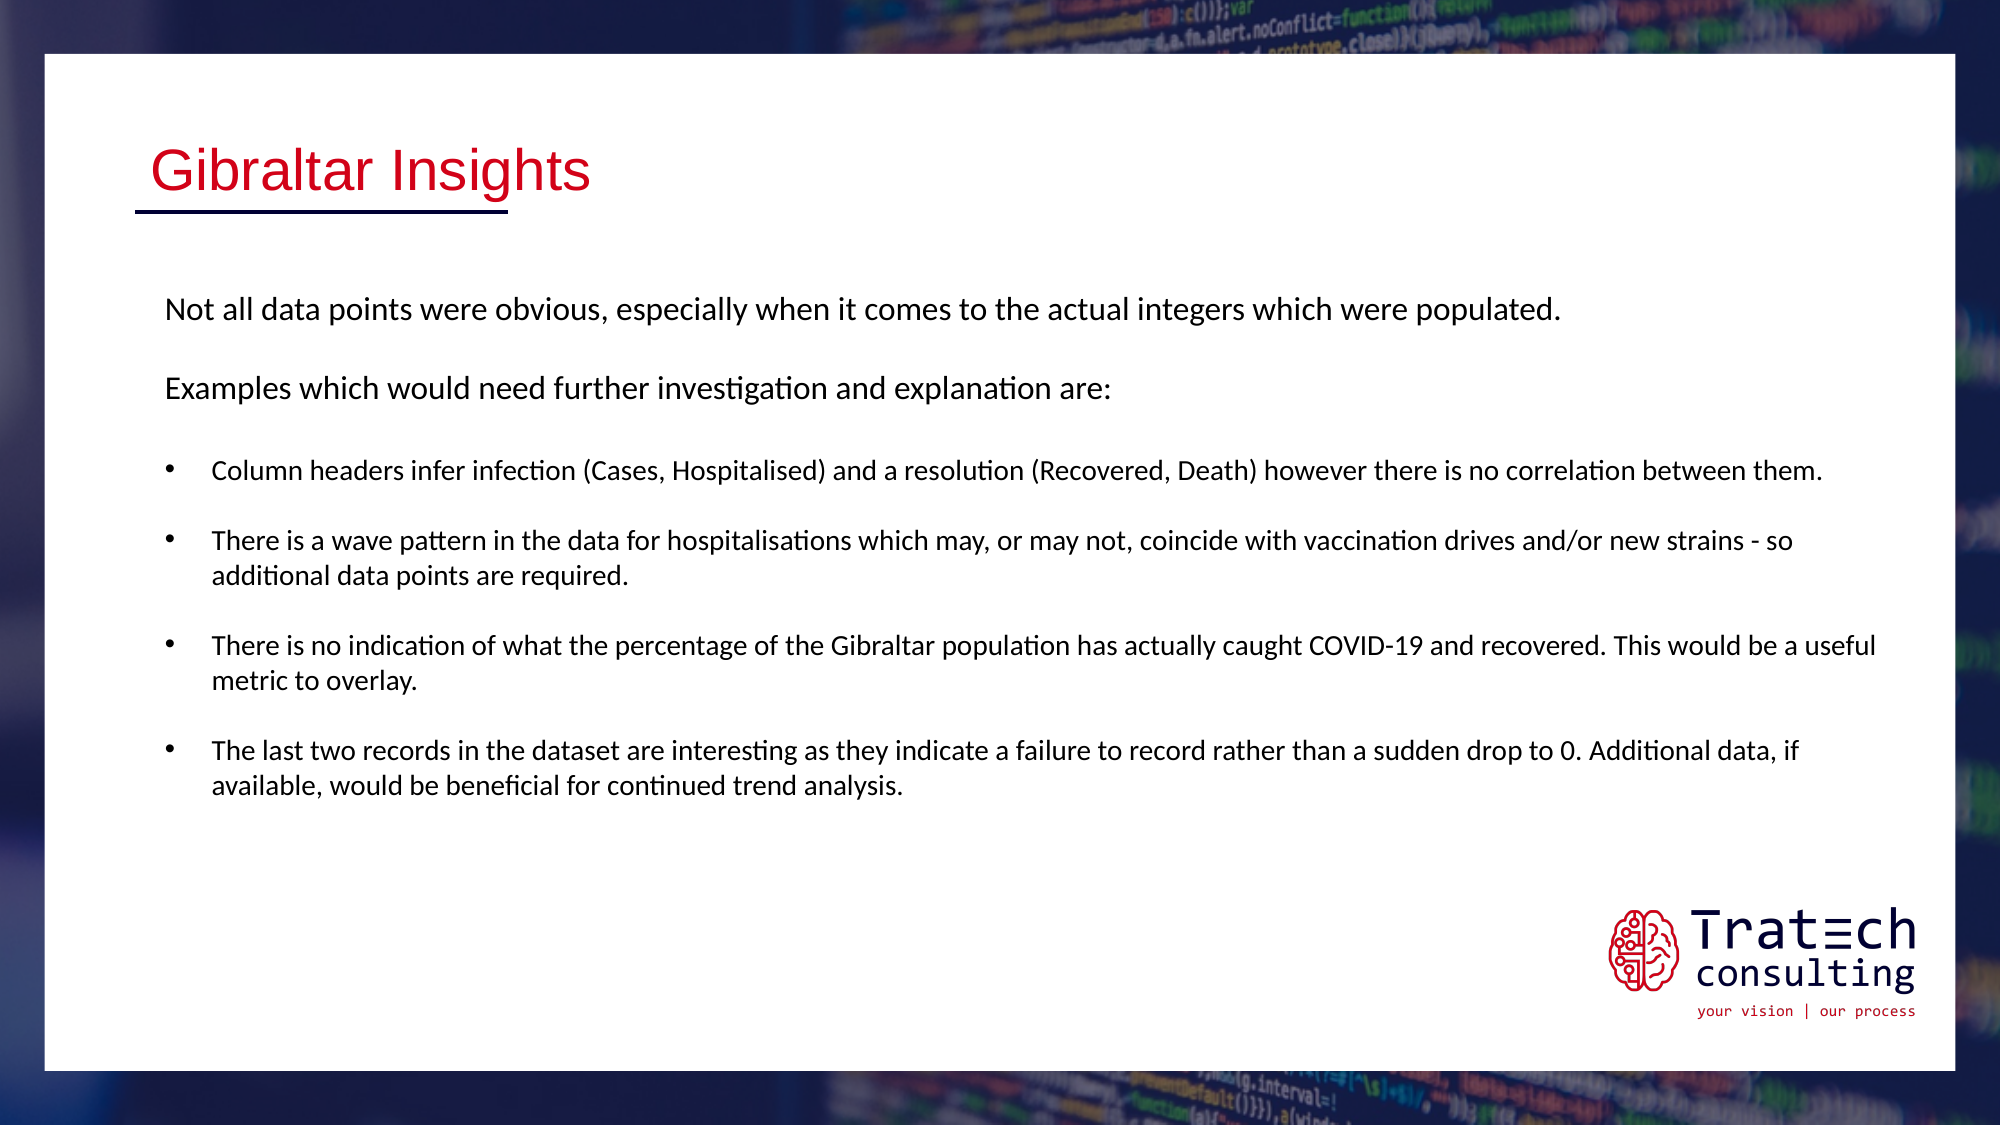

Gibraltar Insights
Not all data points were obvious, especially when it comes to the actual integers which were populated.

Examples which would need further investigation and explanation are:

Column headers infer infection (Cases, Hospitalised) and a resolution (Recovered, Death) however there is no correlation between them.

There is a wave pattern in the data for hospitalisations which may, or may not, coincide with vaccination drives and/or new strains - so additional data points are required.

There is no indication of what the percentage of the Gibraltar population has actually caught COVID-19 and recovered. This would be a useful metric to overlay.

The last two records in the dataset are interesting as they indicate a failure to record rather than a sudden drop to 0. Additional data, if available, would be beneficial for continued trend analysis.